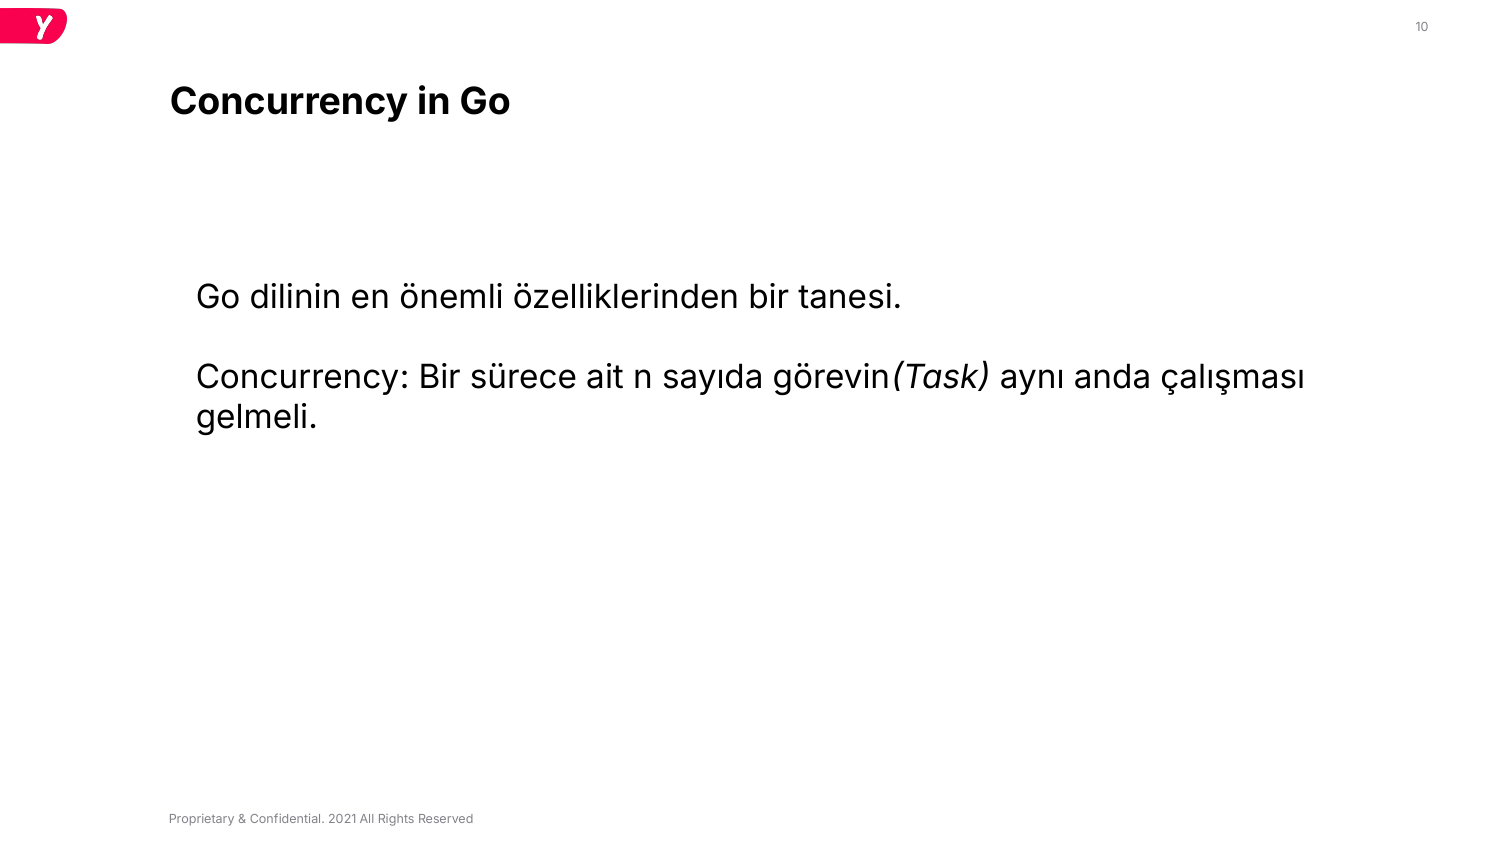

# Concurrency in Go

Go dilinin en önemli özelliklerinden bir tanesi.

Concurrency: Bir sürece ait n sayıda görevin(Task) aynı anda çalışması gelmeli.